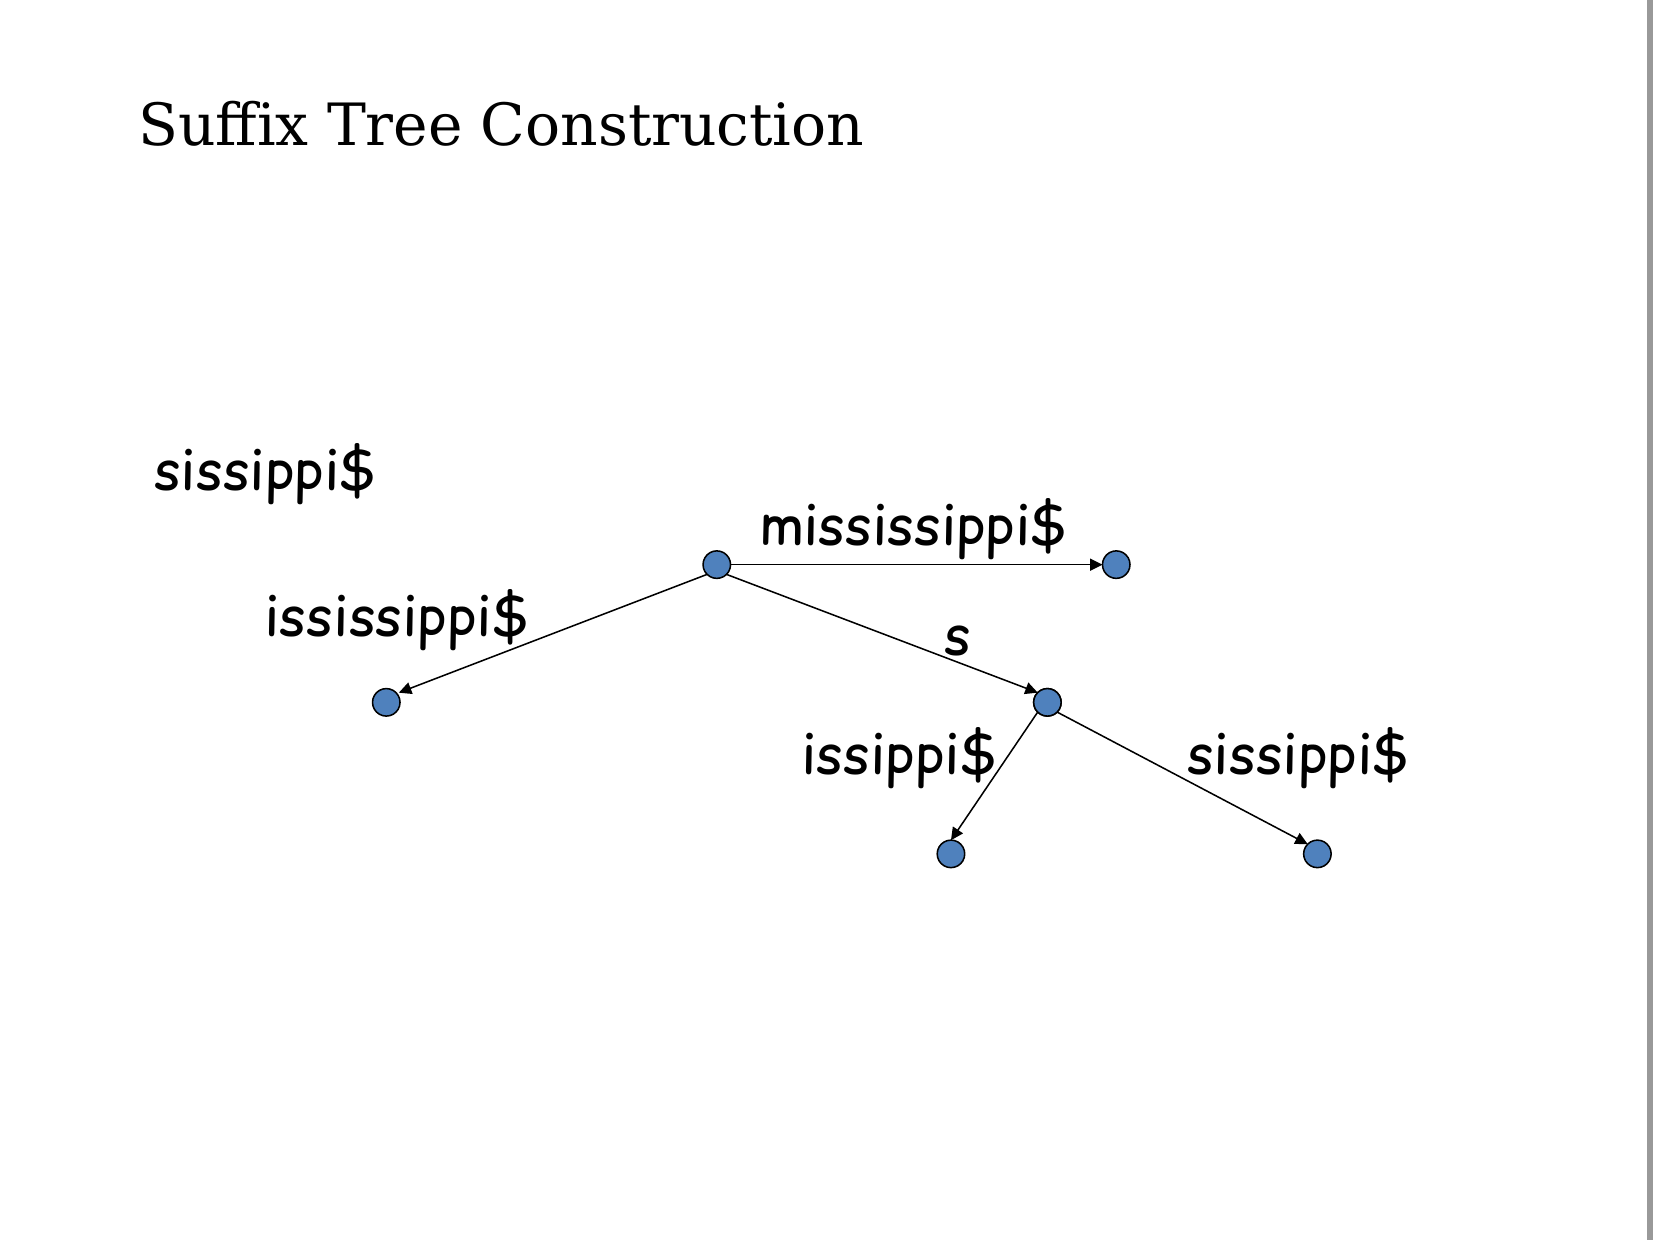

# Suffix Tree Construction
sissippi$
mississippi$

ississippi$
s

issippi$
sissippi$